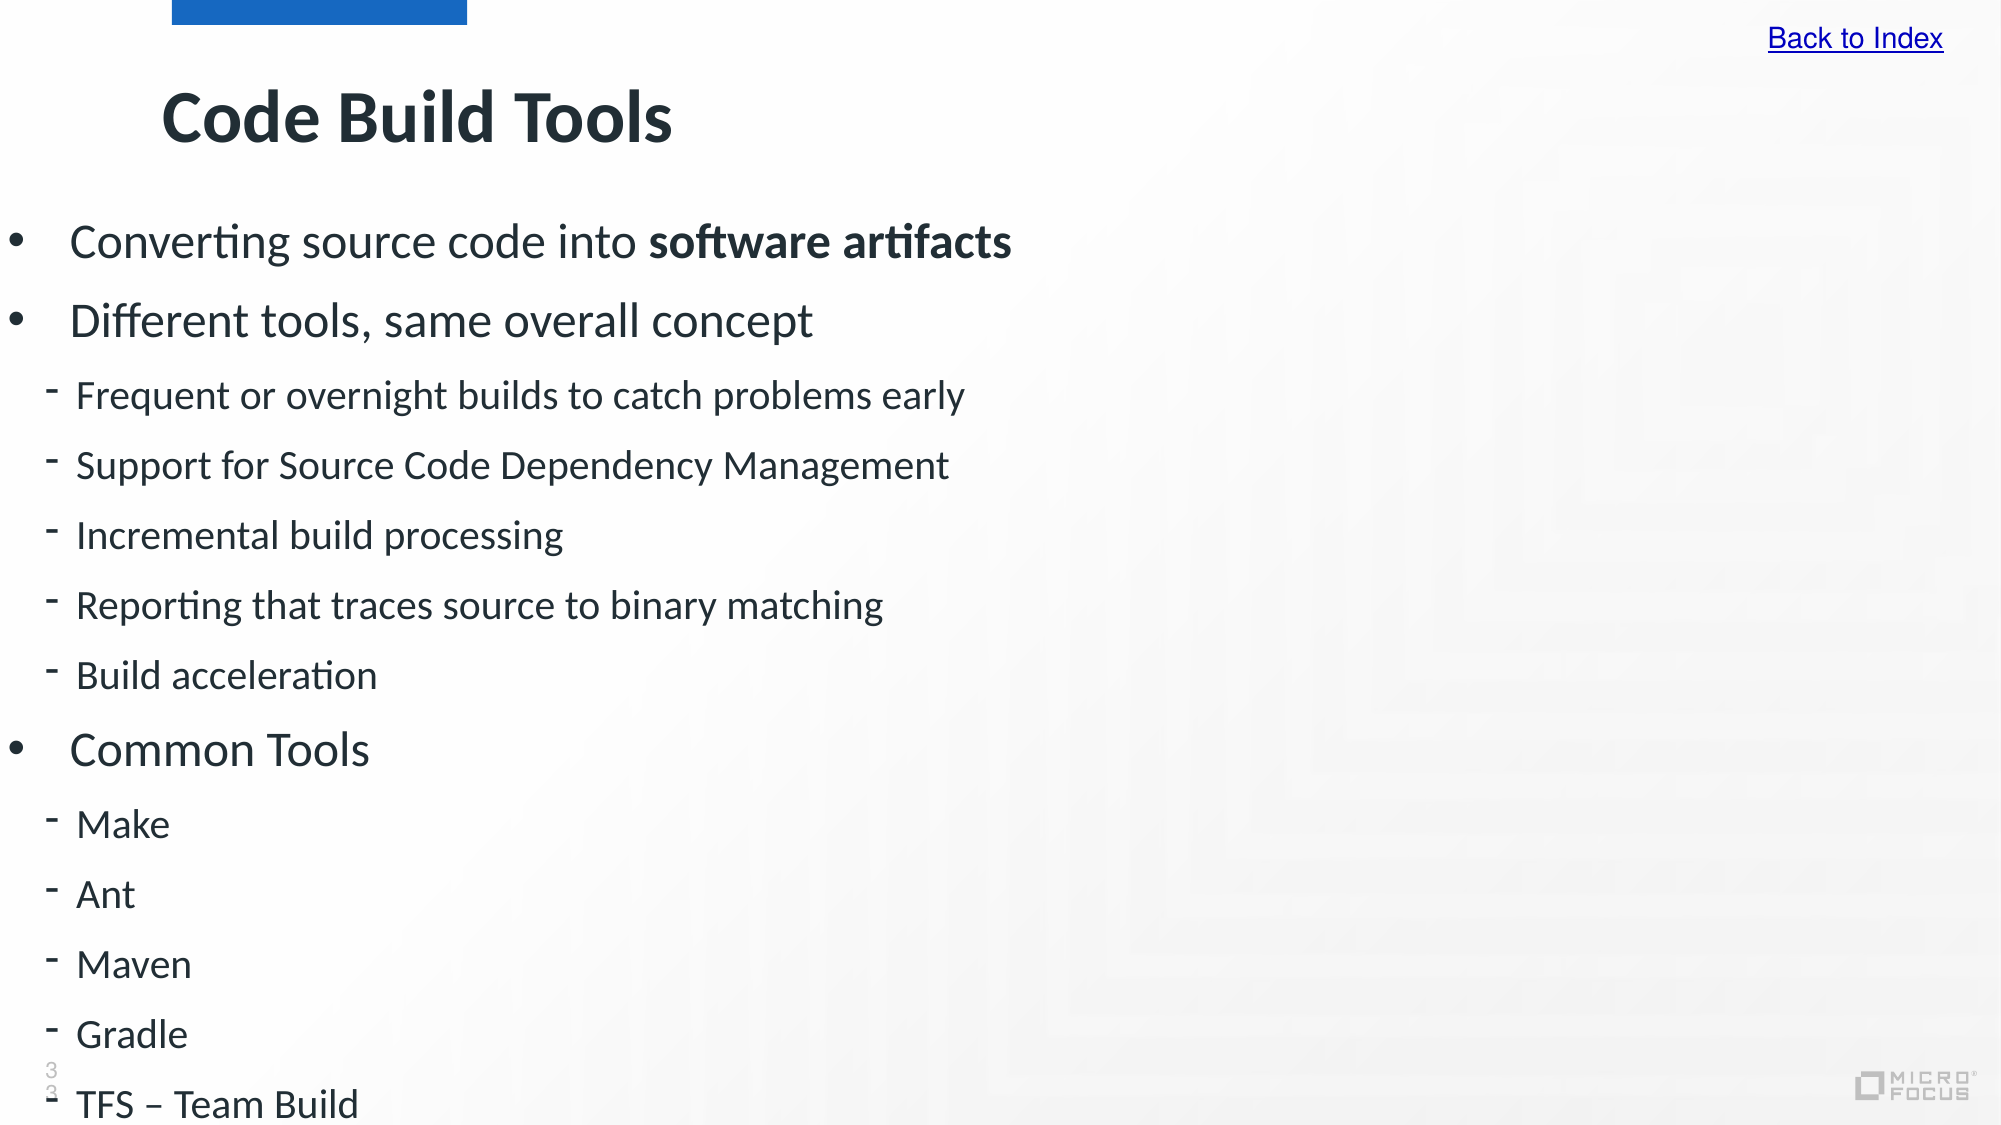

Back to Index
# Code Build Tools
Converting source code into software artifacts
Different tools, same overall concept
Frequent or overnight builds to catch problems early
Support for Source Code Dependency Management
Incremental build processing
Reporting that traces source to binary matching
Build acceleration
Common Tools
Make
Ant
Maven
Gradle
TFS – Team Build

33